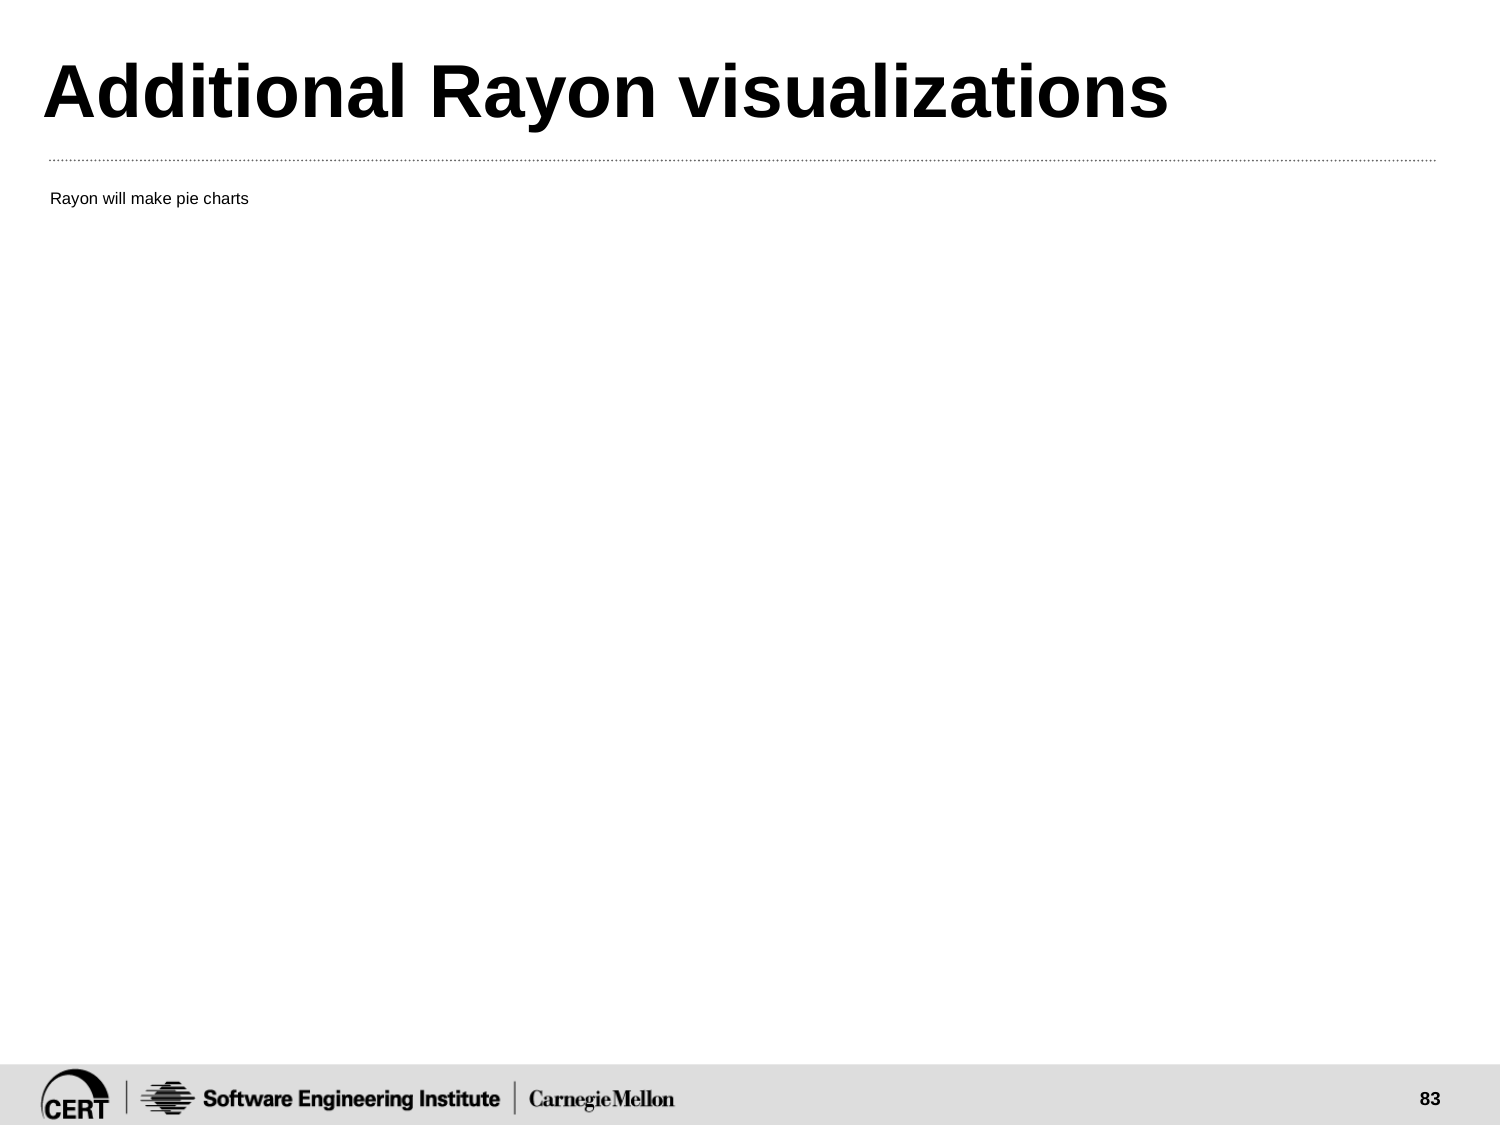

# Additional Rayon visualizations
Rayon will make pie charts